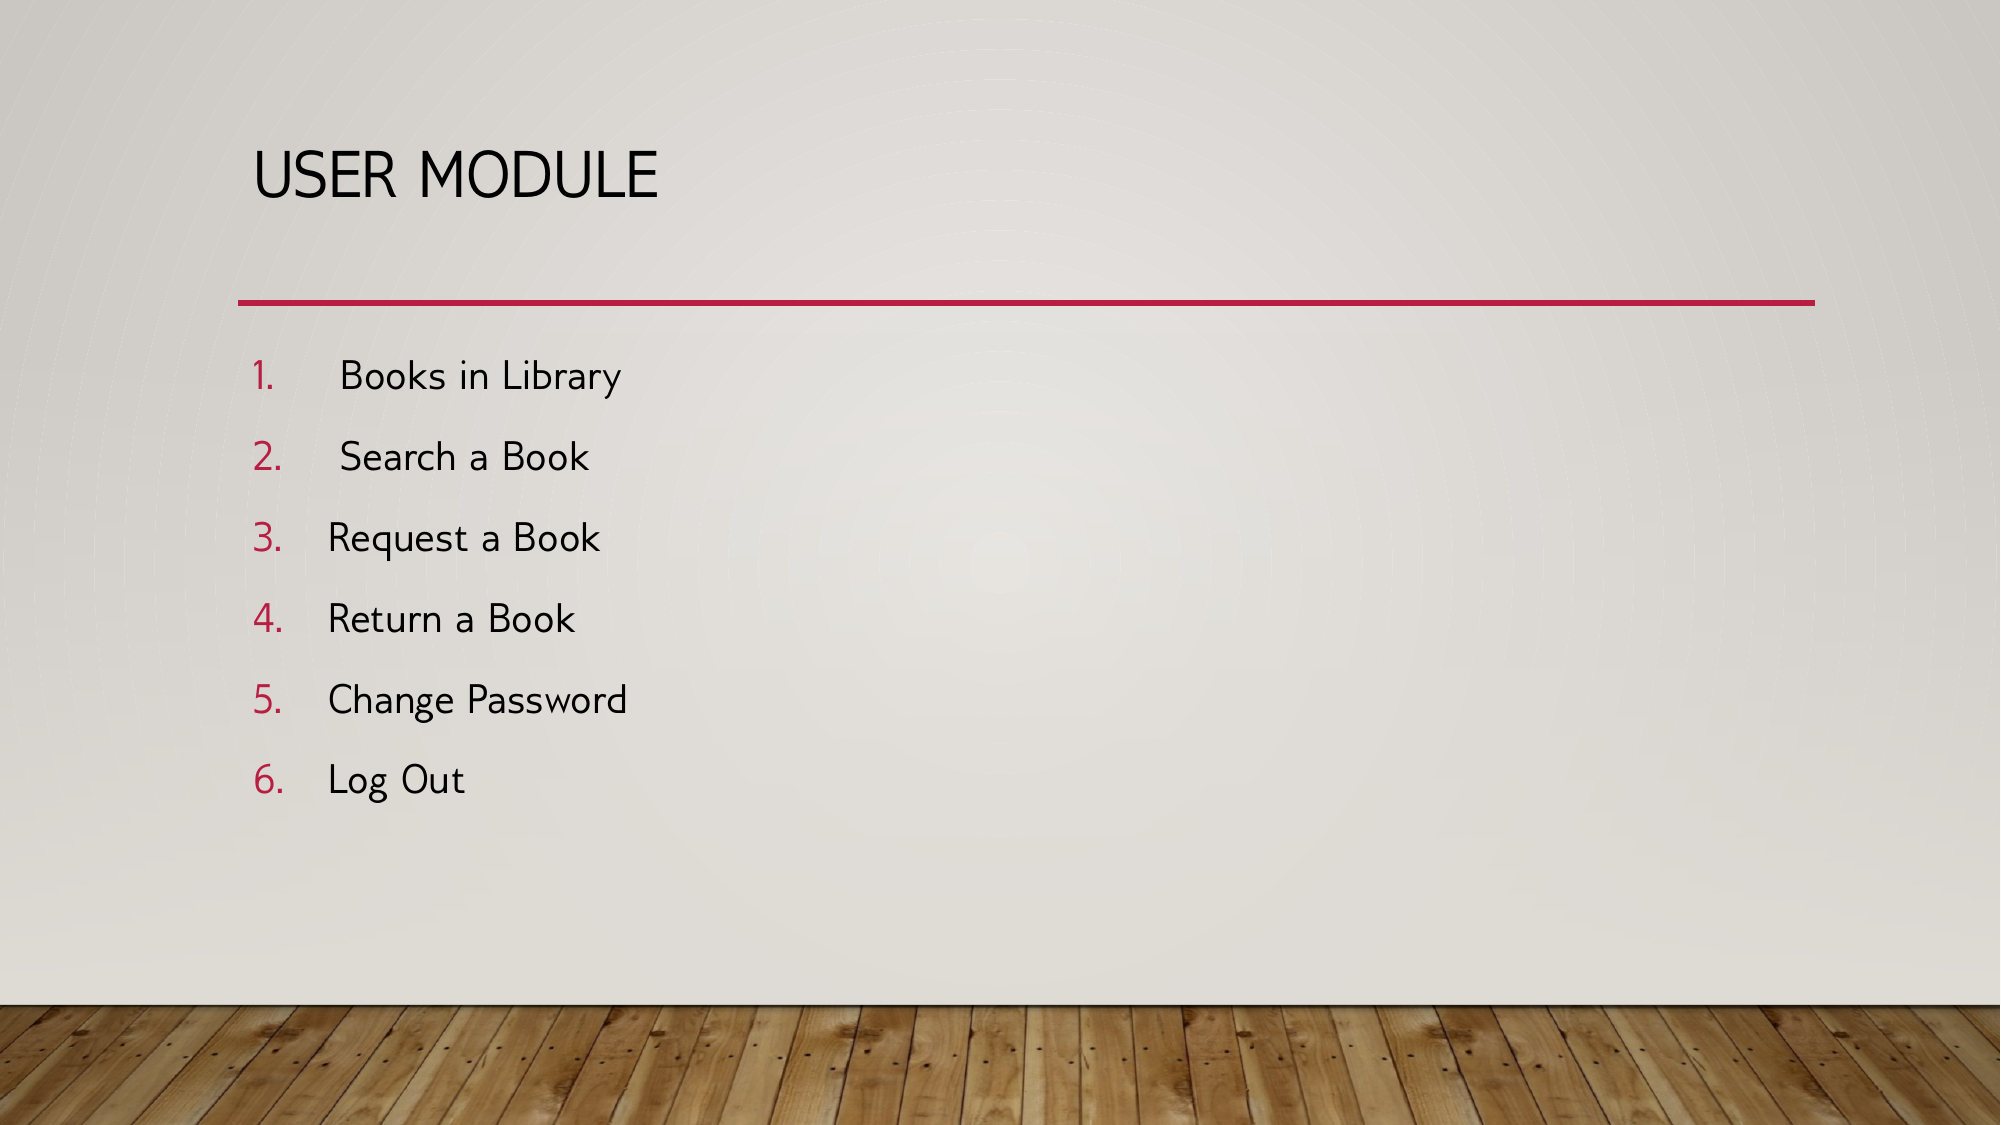

# User module
 Books in Library
 Search a Book
Request a Book
Return a Book
Change Password
Log Out